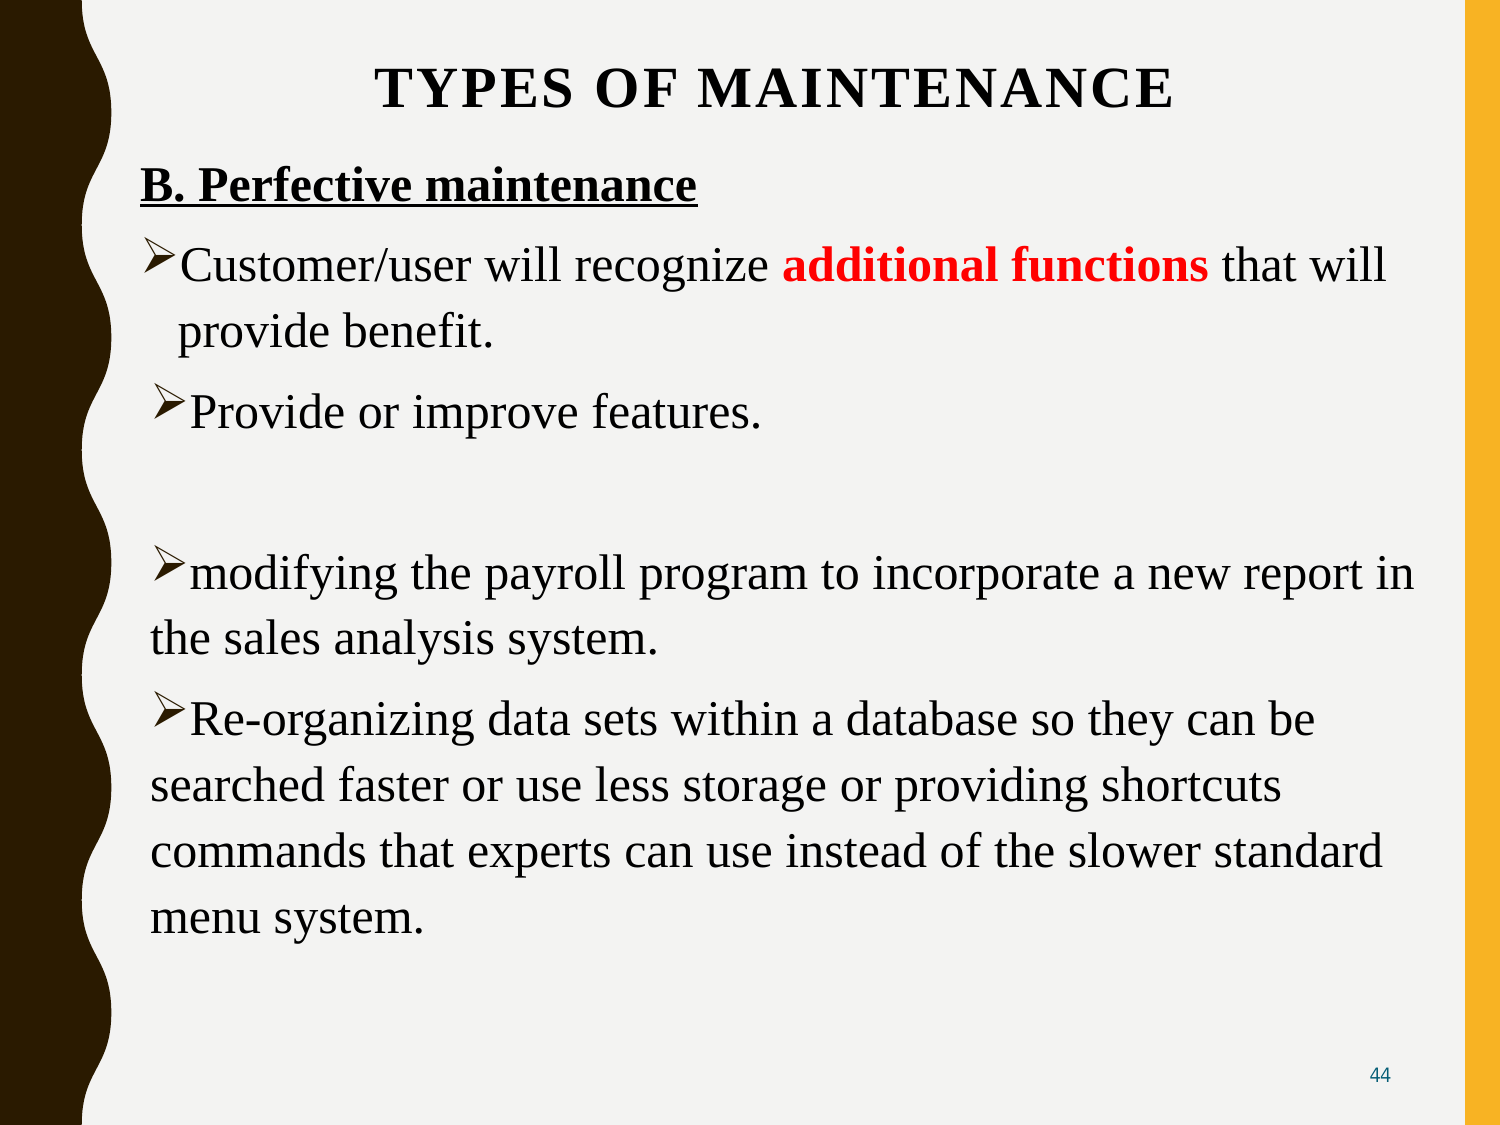

# Types of maintenance
B. Perfective maintenance
Customer/user will recognize additional functions that will provide benefit.
Provide or improve features.

modifying the payroll program to incorporate a new report in the sales analysis system.
Re-organizing data sets within a database so they can be searched faster or use less storage or providing shortcuts commands that experts can use instead of the slower standard menu system.
44